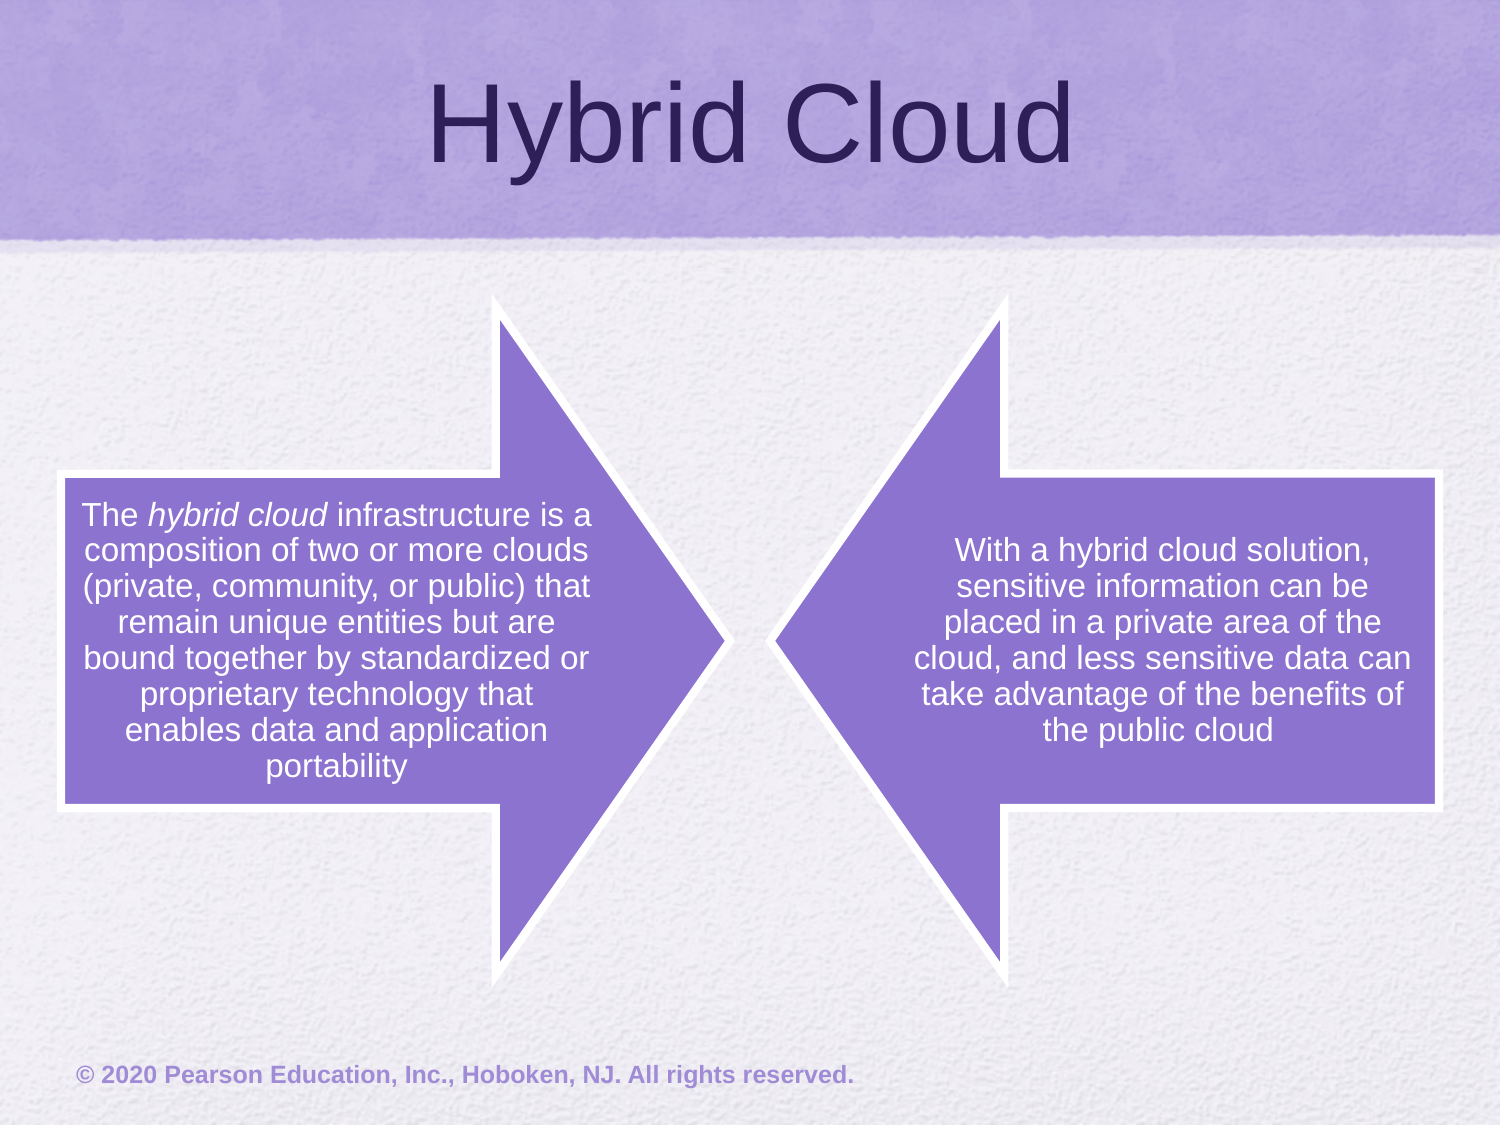

# Hybrid Cloud
The hybrid cloud infrastructure is a composition of two or more clouds (private, community, or public) that remain unique entities but are bound together by standardized or proprietary technology that enables data and application portability
With a hybrid cloud solution, sensitive information can be placed in a private area of the cloud, and less sensitive data can take advantage of the benefits of the public cloud
© 2020 Pearson Education, Inc., Hoboken, NJ. All rights reserved.